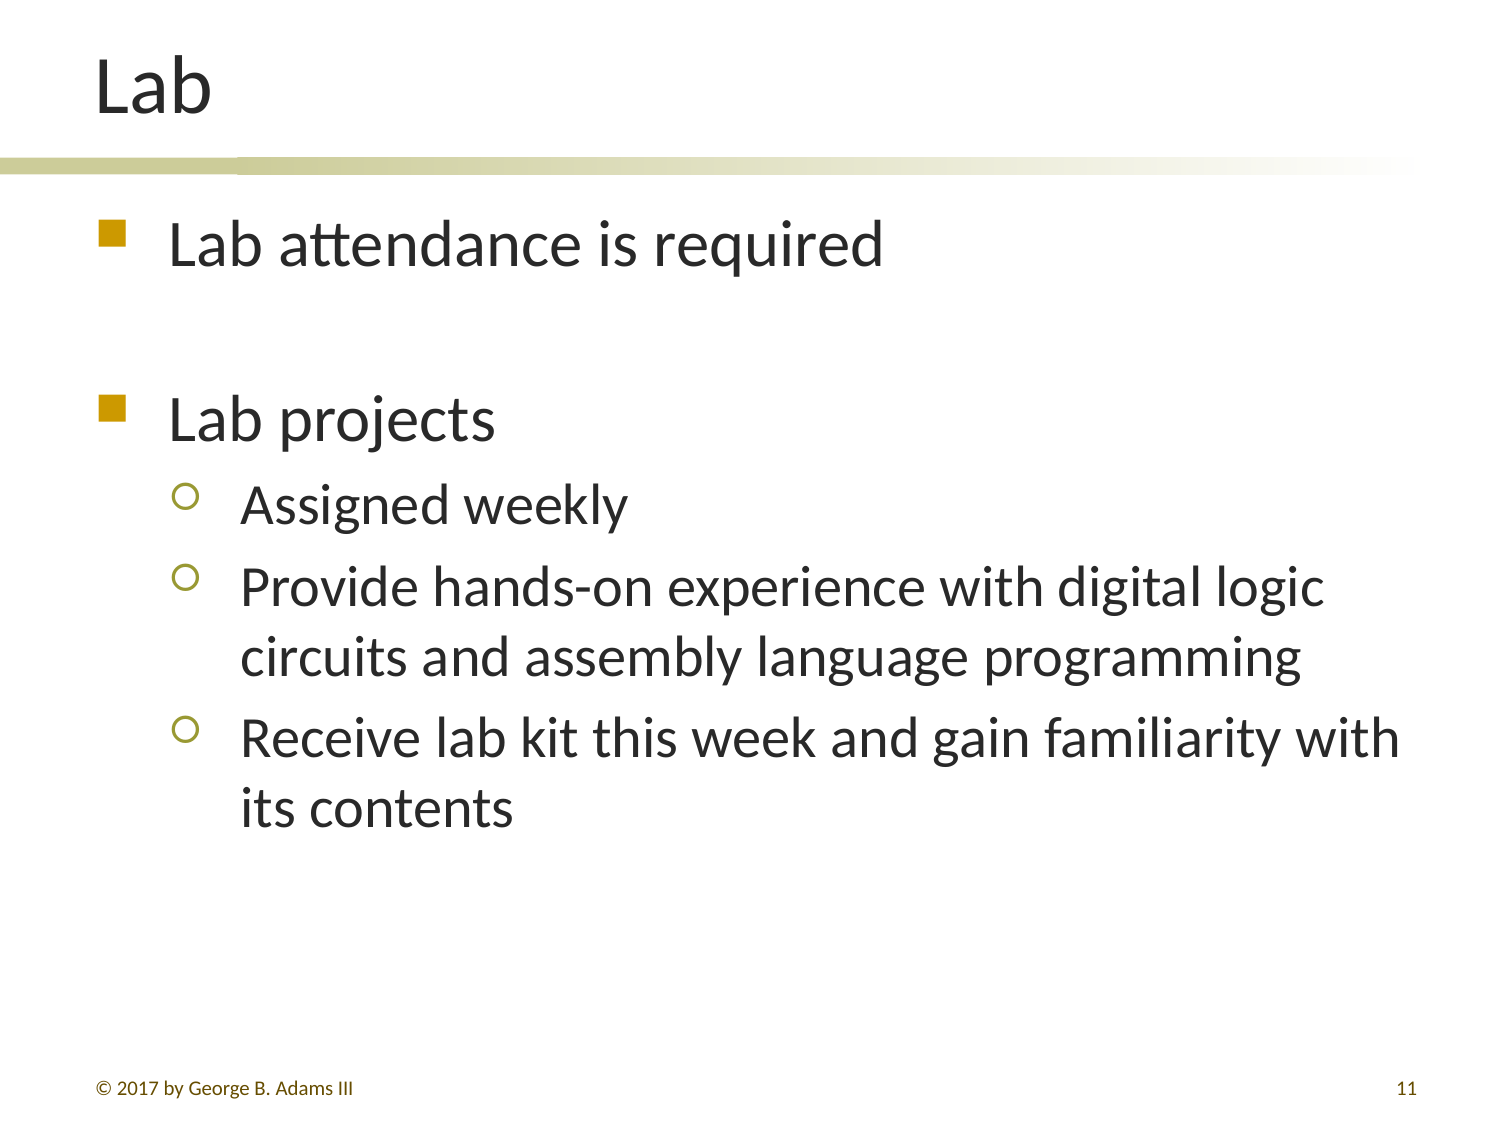

# Lab
Lab attendance is required

Lab projects
Assigned weekly
Provide hands-on experience with digital logic circuits and assembly language programming
Receive lab kit this week and gain familiarity with its contents
© 2017 by George B. Adams III
11